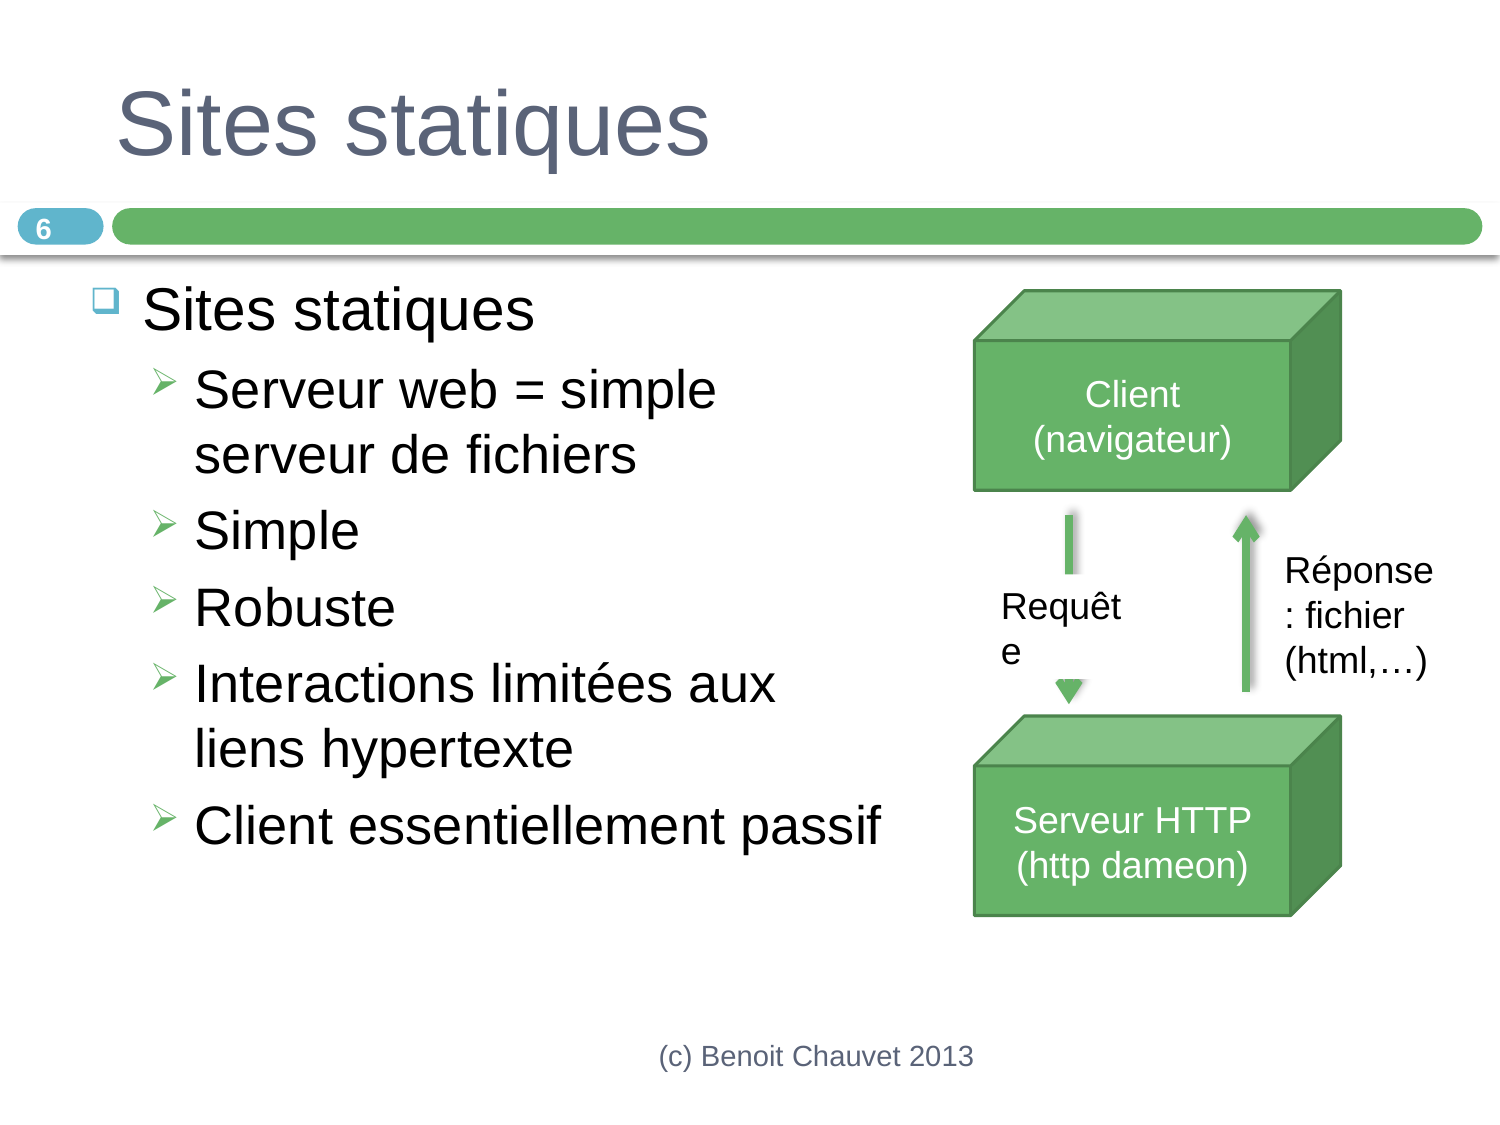

# Sites statiques
6
Sites statiques
Serveur web = simple serveur de fichiers
Simple
Robuste
Interactions limitées aux liens hypertexte
Client essentiellement passif

Client (navigateur)
Réponse : fichier (html,…)
Requête
Serveur HTTP (http dameon)
(c) Benoit Chauvet 2013